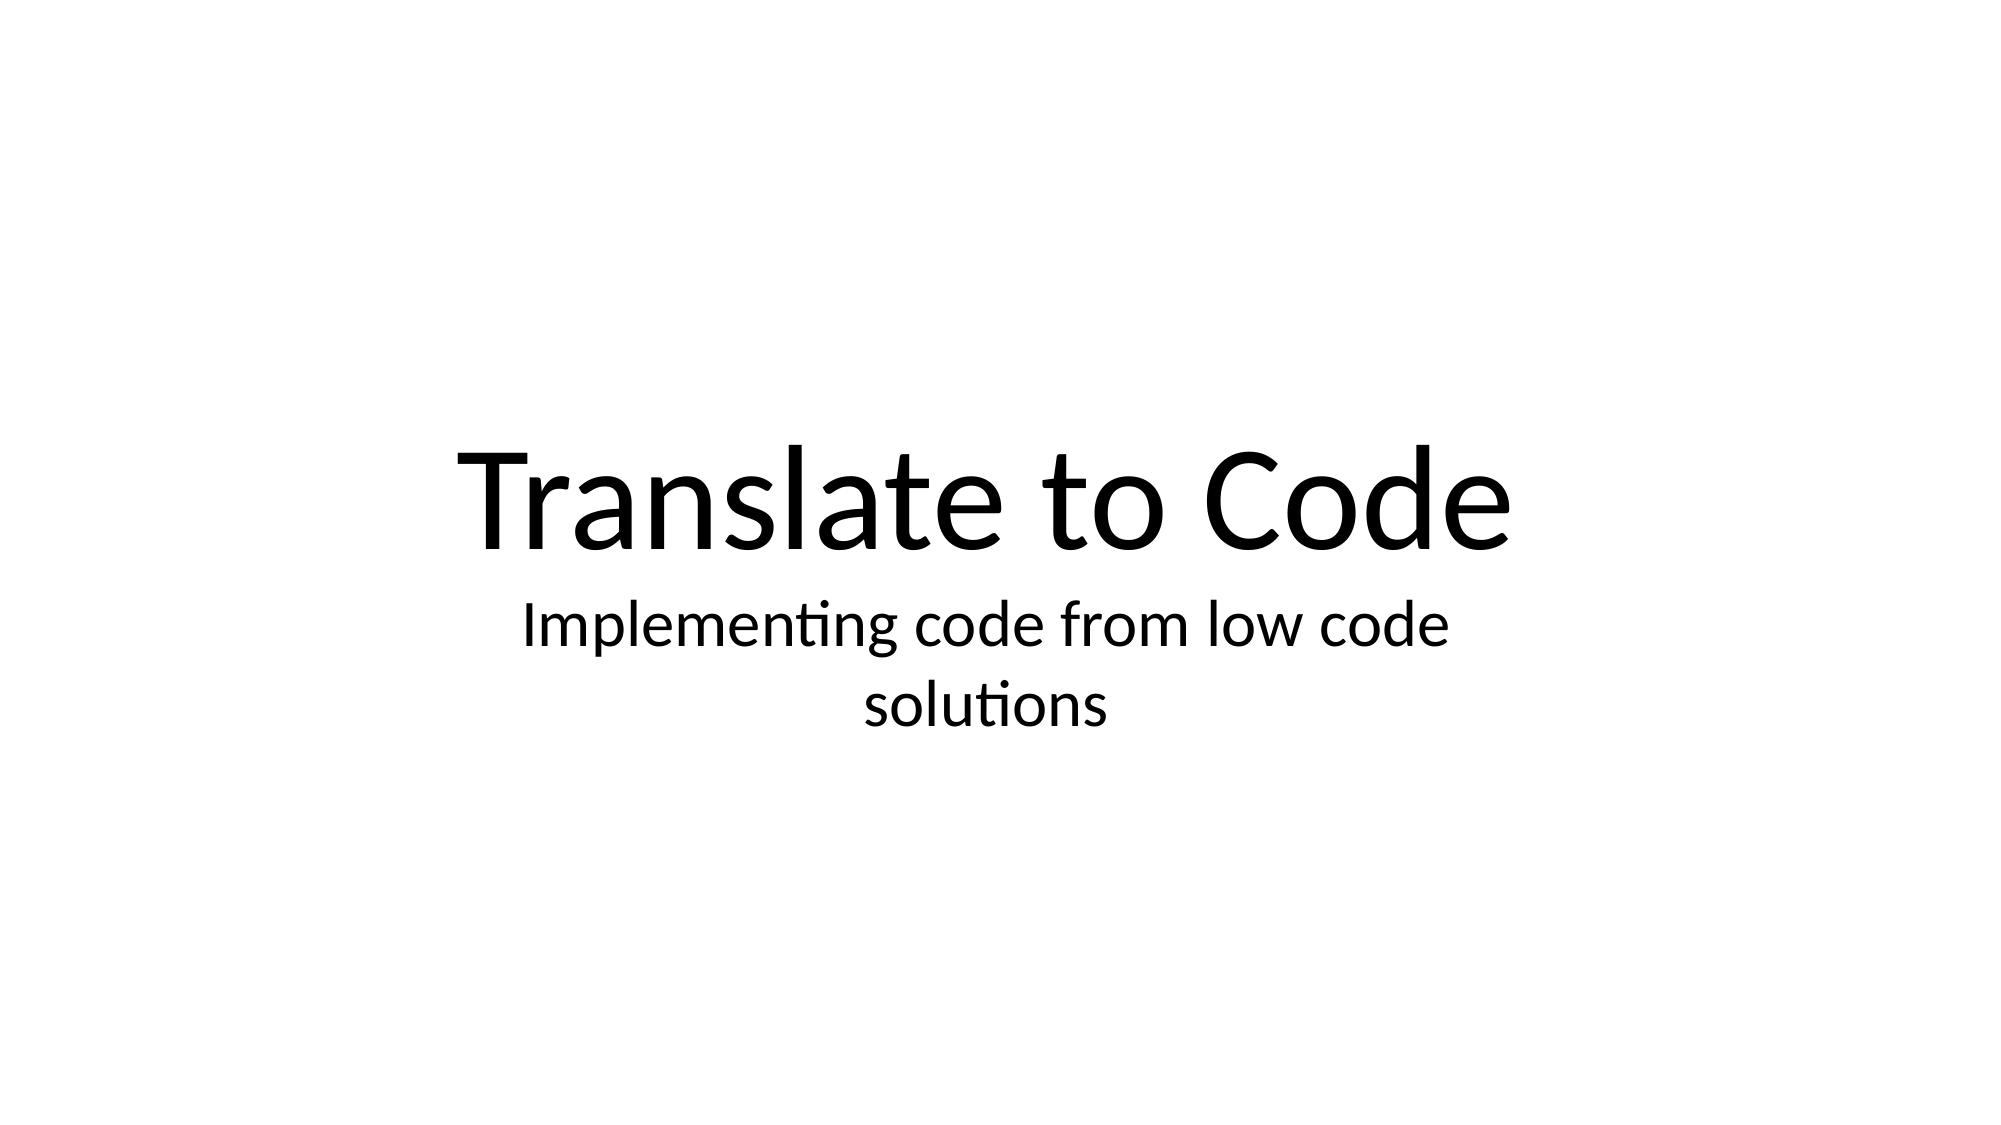

Translate to Code
Implementing code from low code solutions